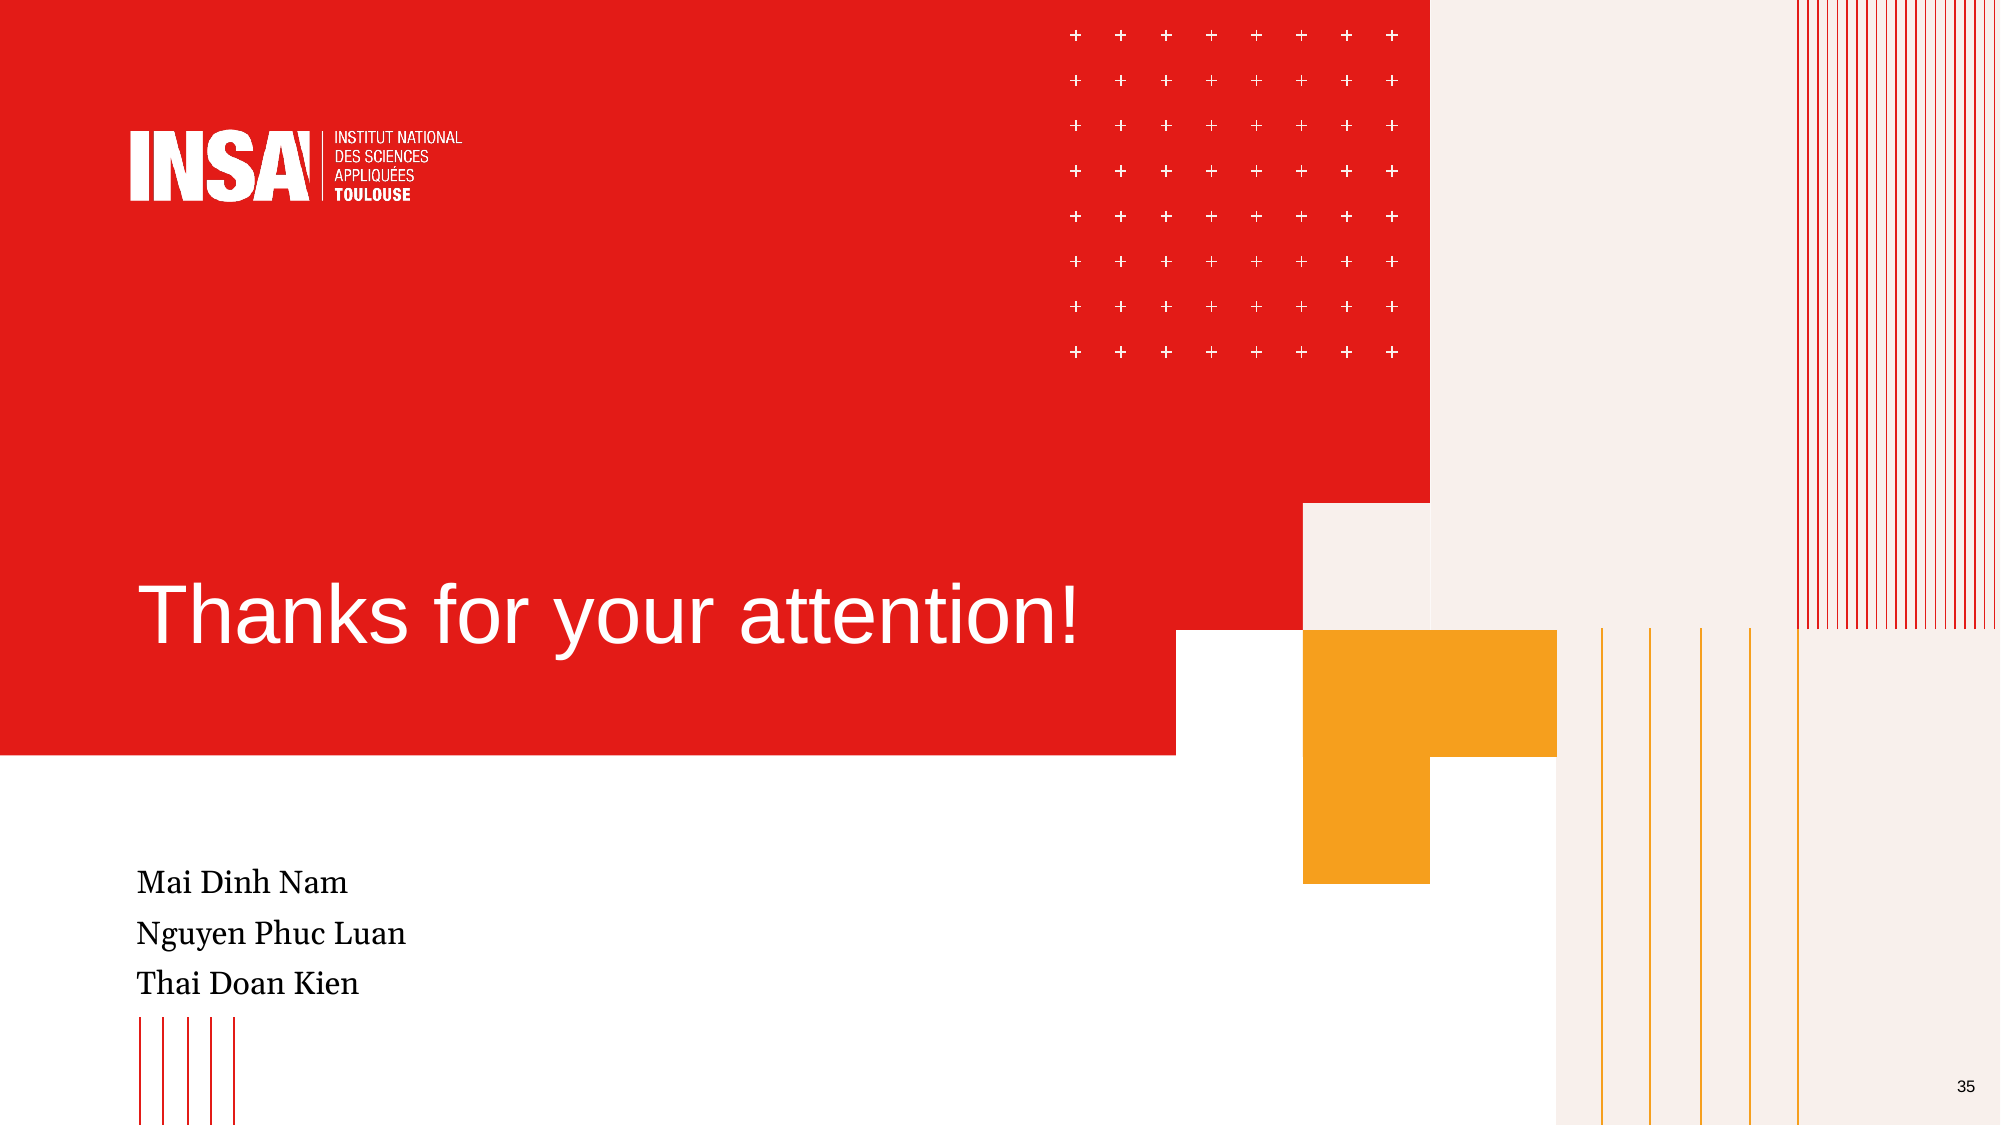

# Thanks for your attention!
Mai Dinh Nam
Nguyen Phuc Luan
Thai Doan Kien
35